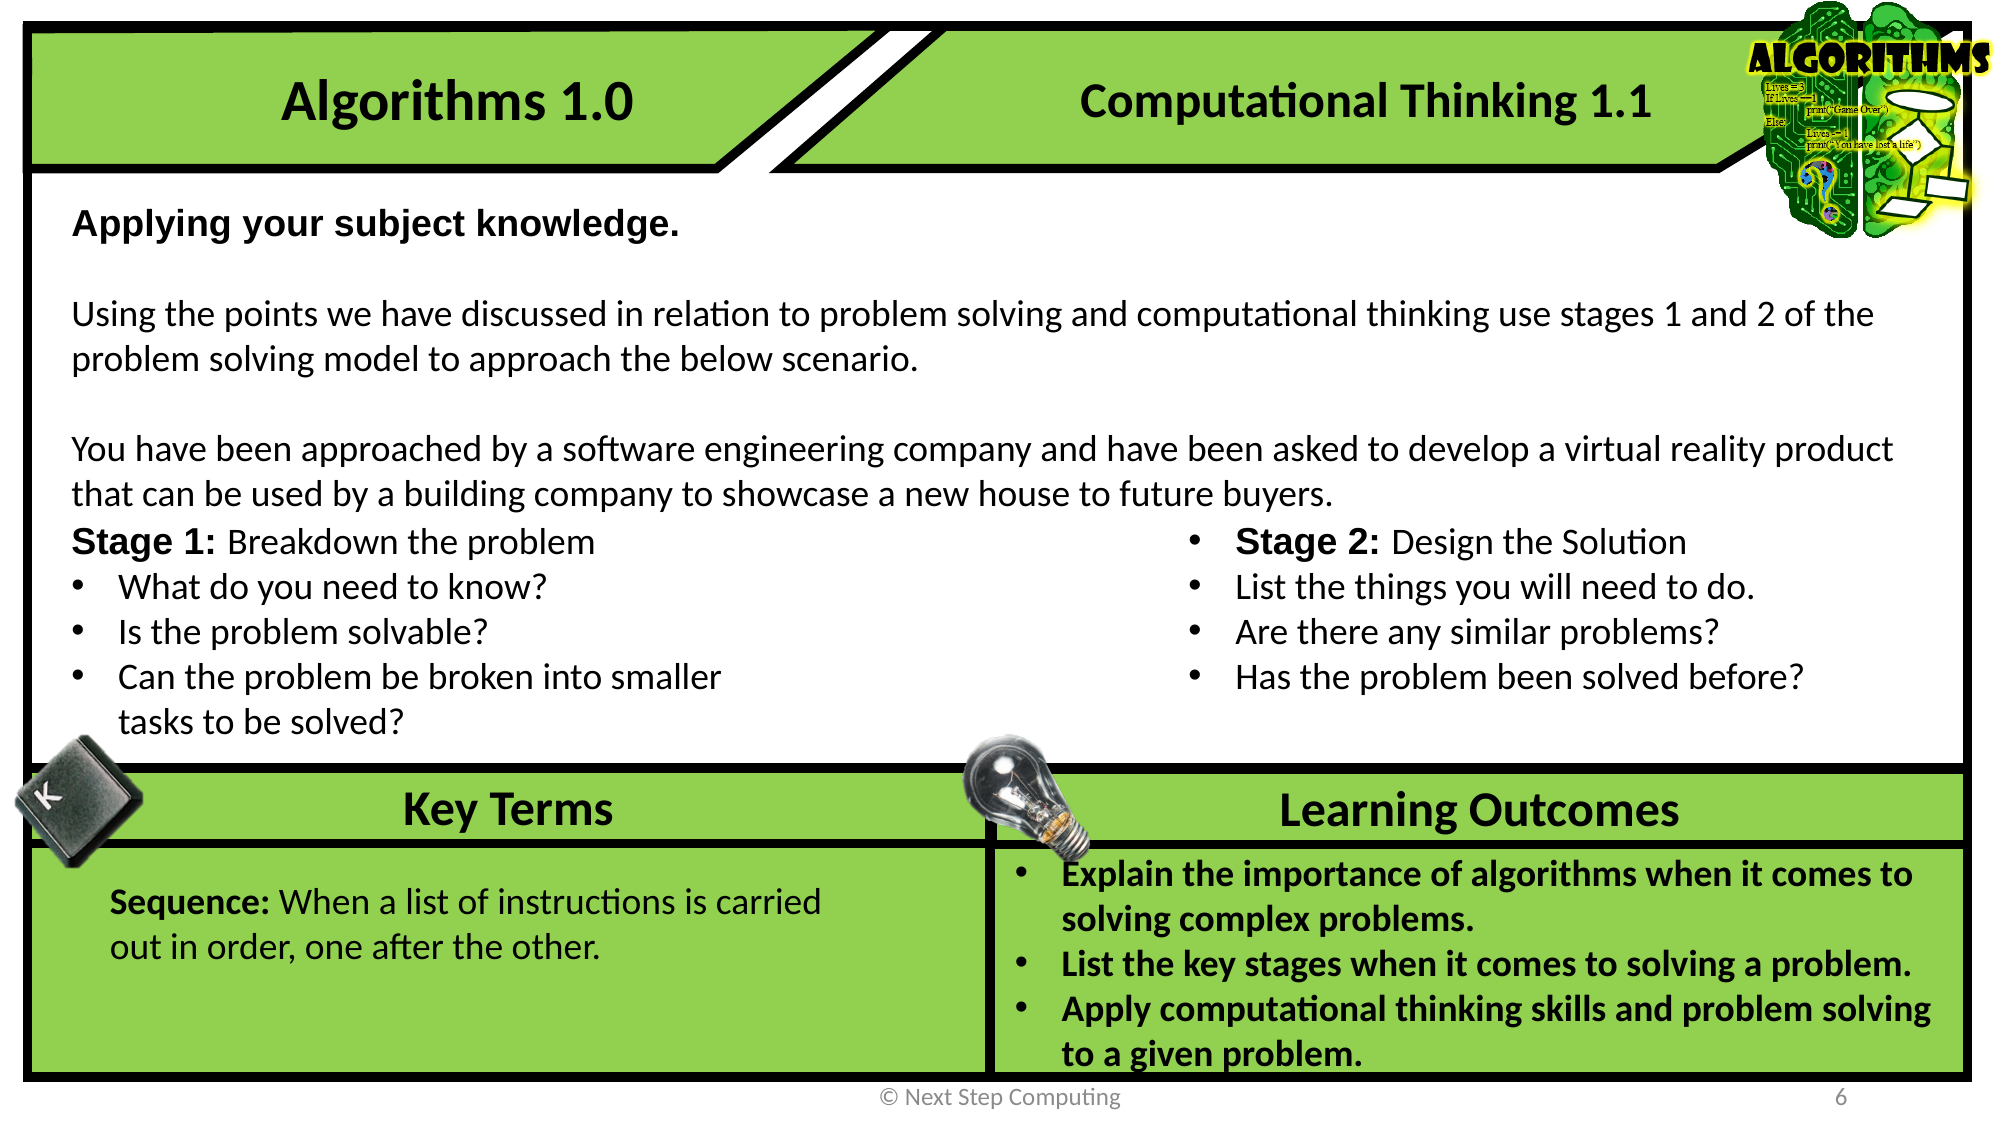

Applying your subject knowledge.

Using the points we have discussed in relation to problem solving and computational thinking use stages 1 and 2 of the problem solving model to approach the below scenario.

You have been approached by a software engineering company and have been asked to develop a virtual reality product that can be used by a building company to showcase a new house to future buyers.

Stage 1: Breakdown the problem
What do you need to know?
Is the problem solvable?
Can the problem be broken into smaller tasks to be solved?
Stage 2: Design the Solution
List the things you will need to do.
Are there any similar problems?
Has the problem been solved before?
Sequence: When a list of instructions is carried out in order, one after the other.
© Next Step Computing
6